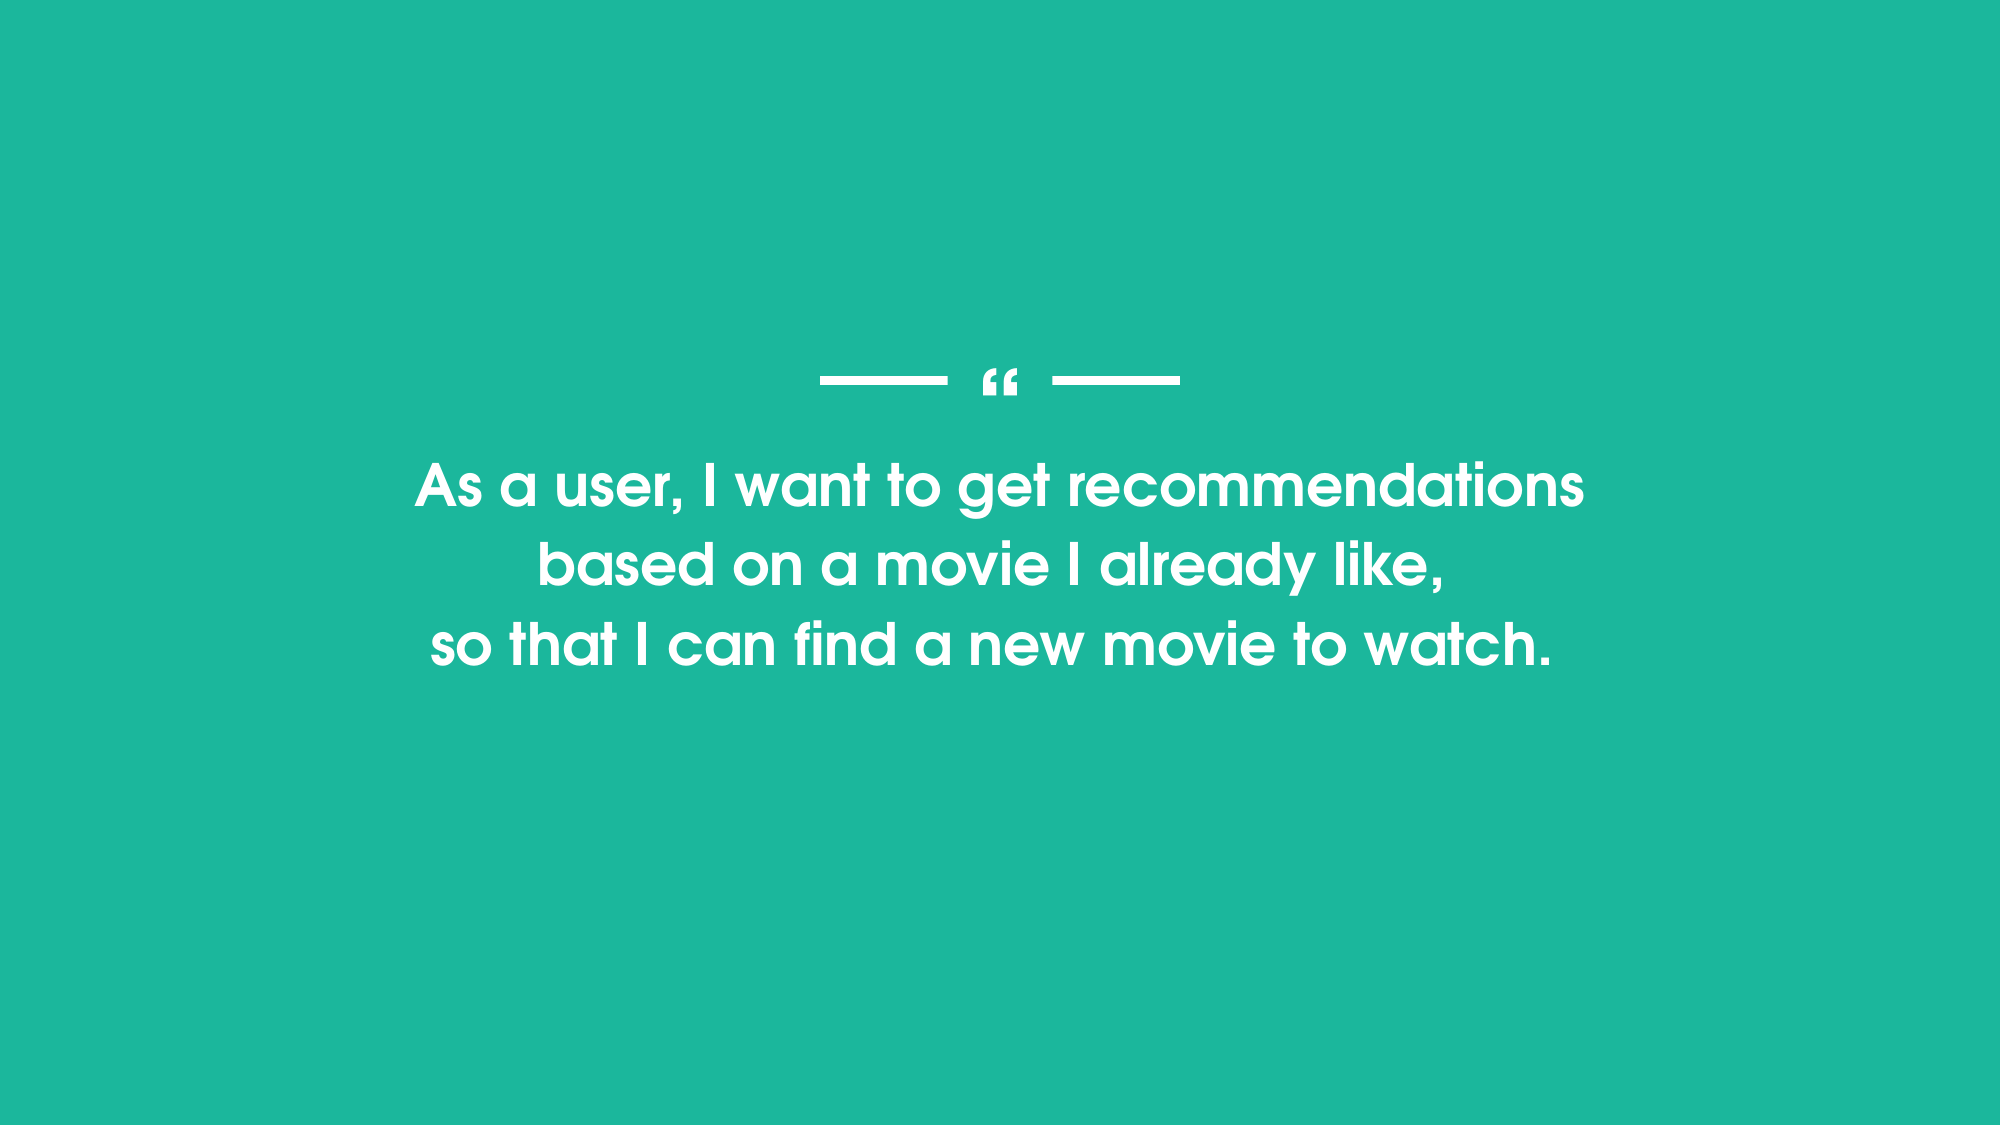

“
As a user, I want to get recommendations based on a movie I already like,
so that I can find a new movie to watch.